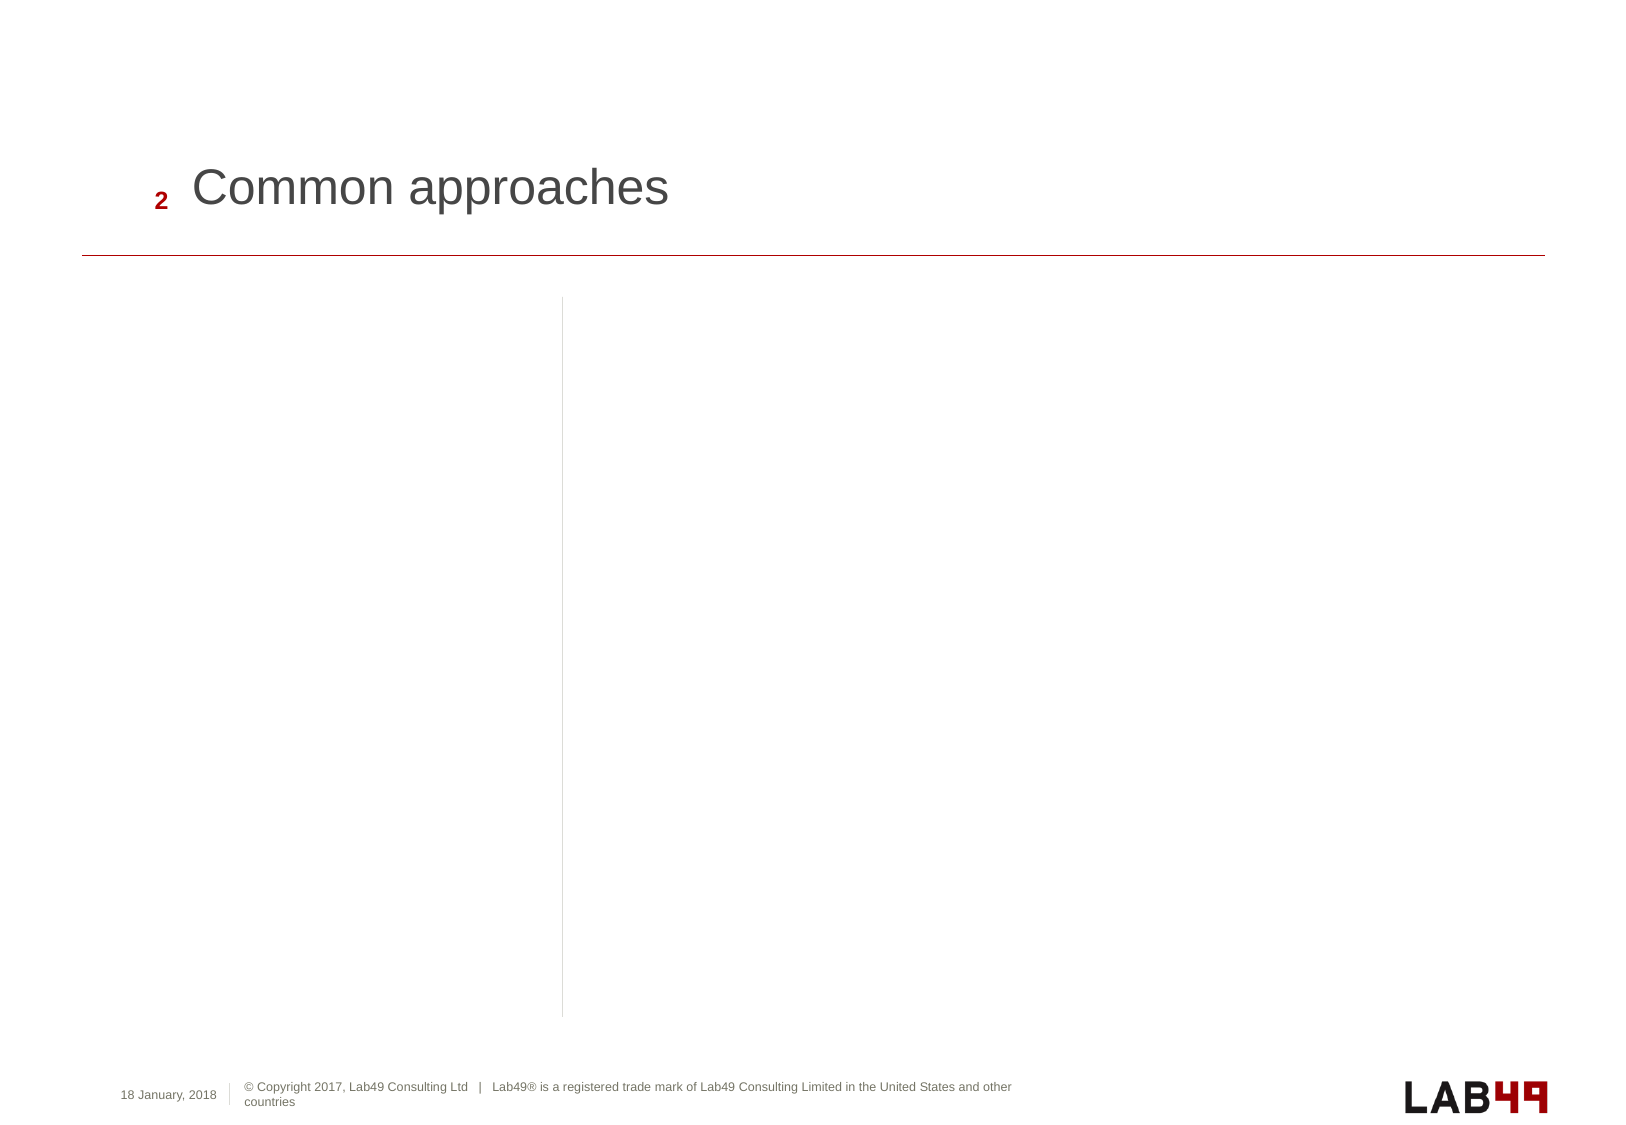

2
# Common approaches

© Copyright 2017, Lab49 Consulting Ltd   |   Lab49® is a registered trade mark of Lab49 Consulting Limited in the United States and other countries
18 January, 2018